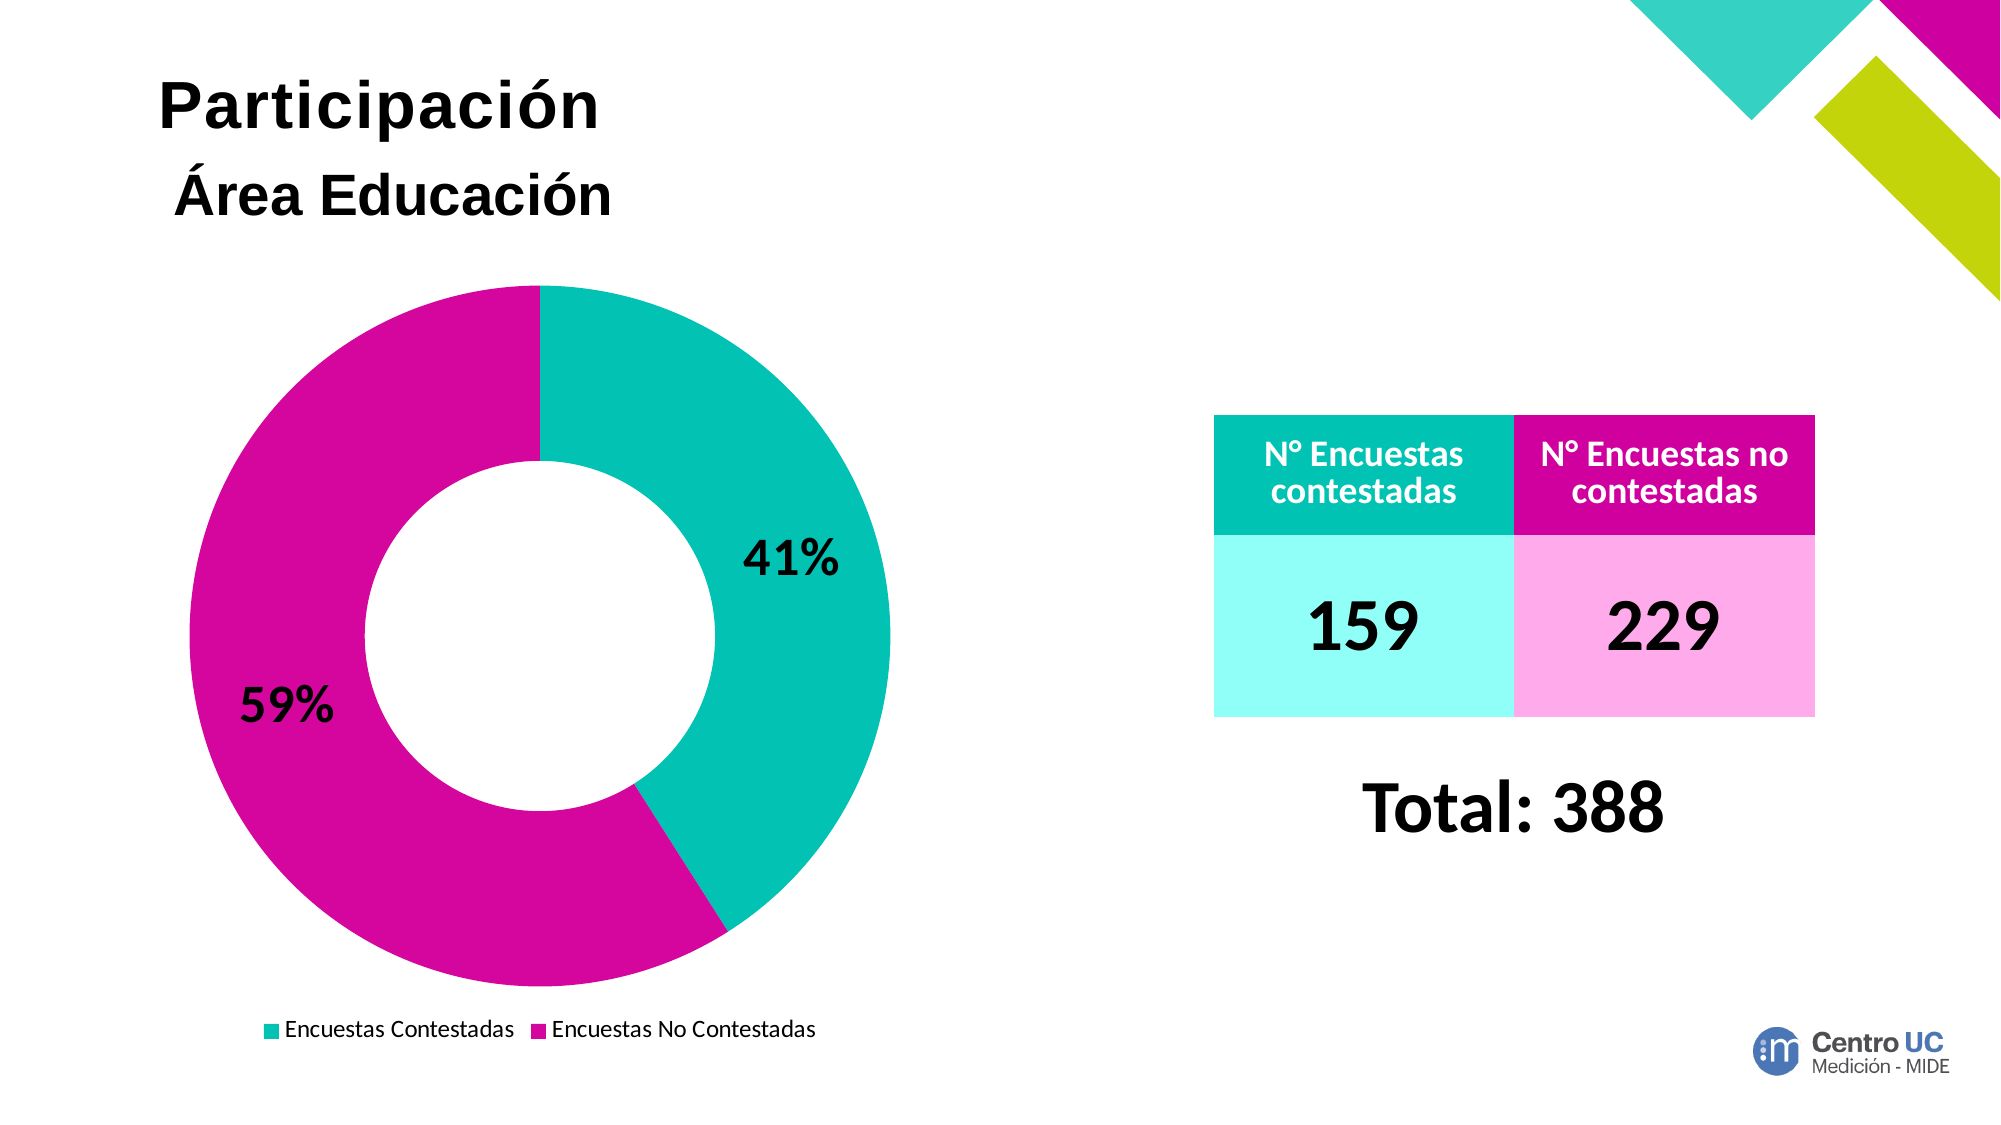

# Participación
Área Educación

### Chart

| Category | Dotación |
|---|---|
| Encuestas Contestadas | 0.4097938144329897 |
| Encuestas No Contestadas | 0.5902061855670103 |
159
229
Total: 388